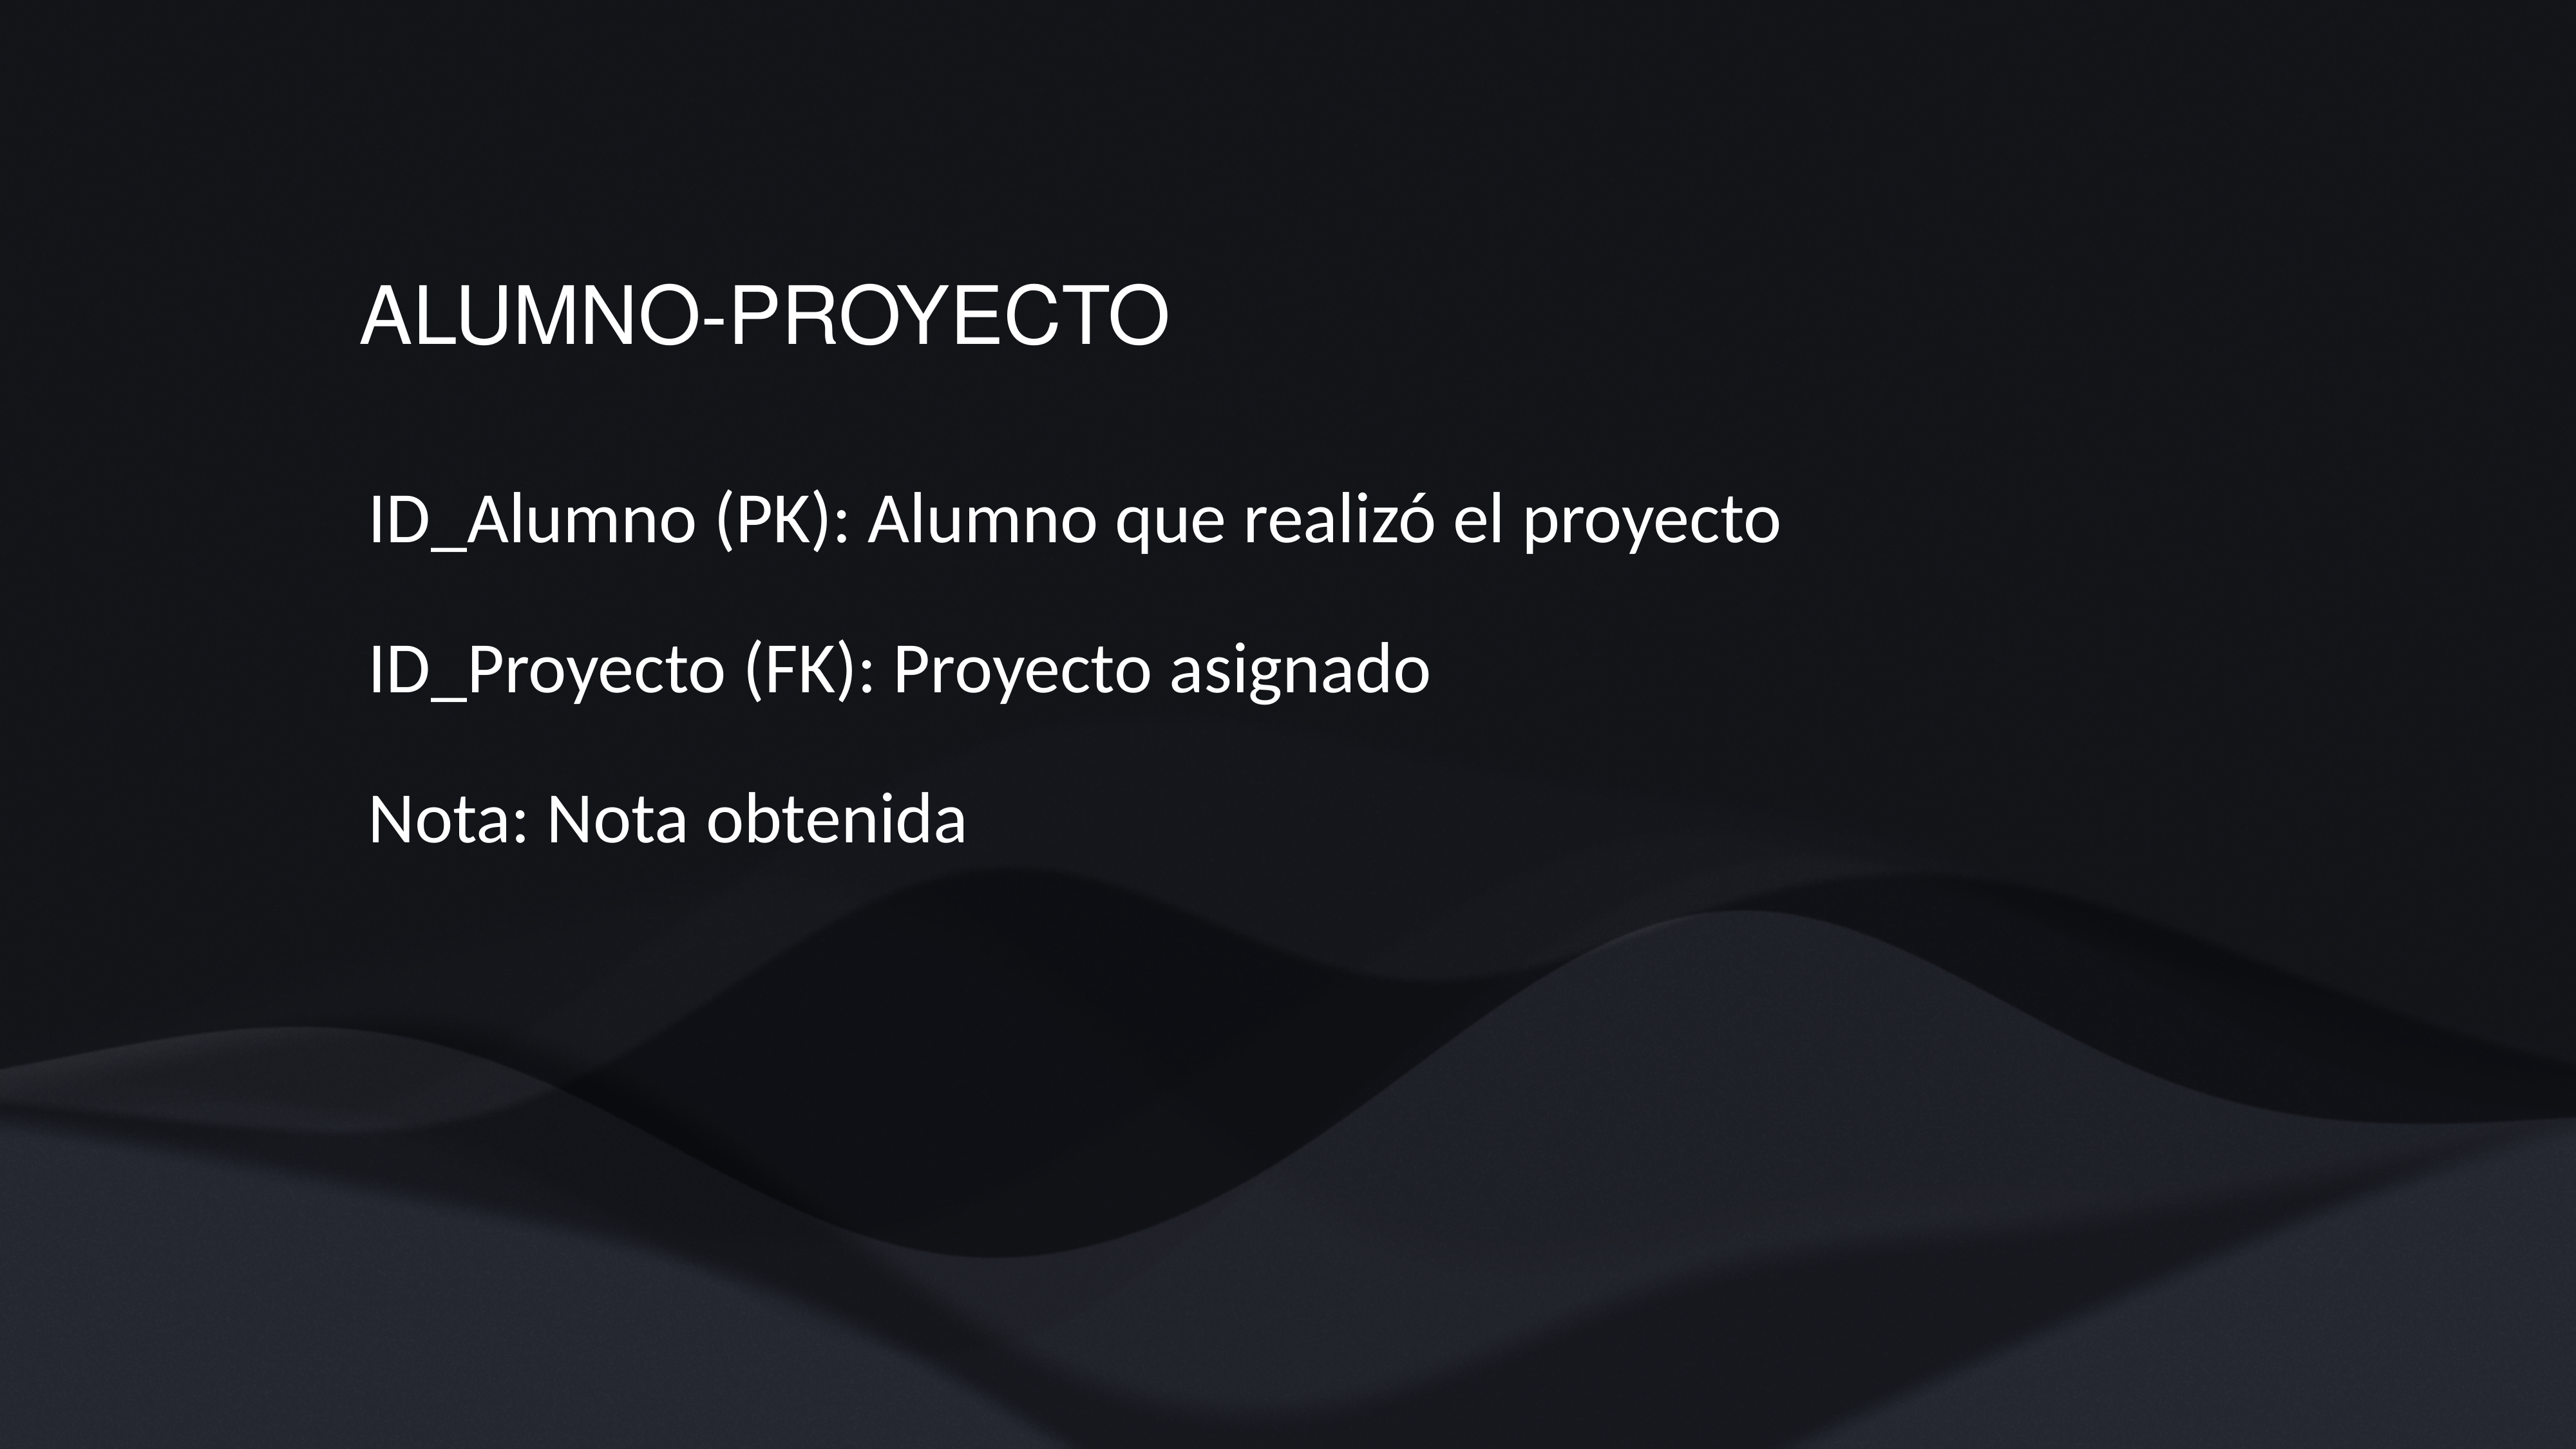

ALUMNO-PROYECTO
ID_Alumno (PK): Alumno que realizó el proyecto
ID_Proyecto (FK): Proyecto asignado
Nota: Nota obtenida